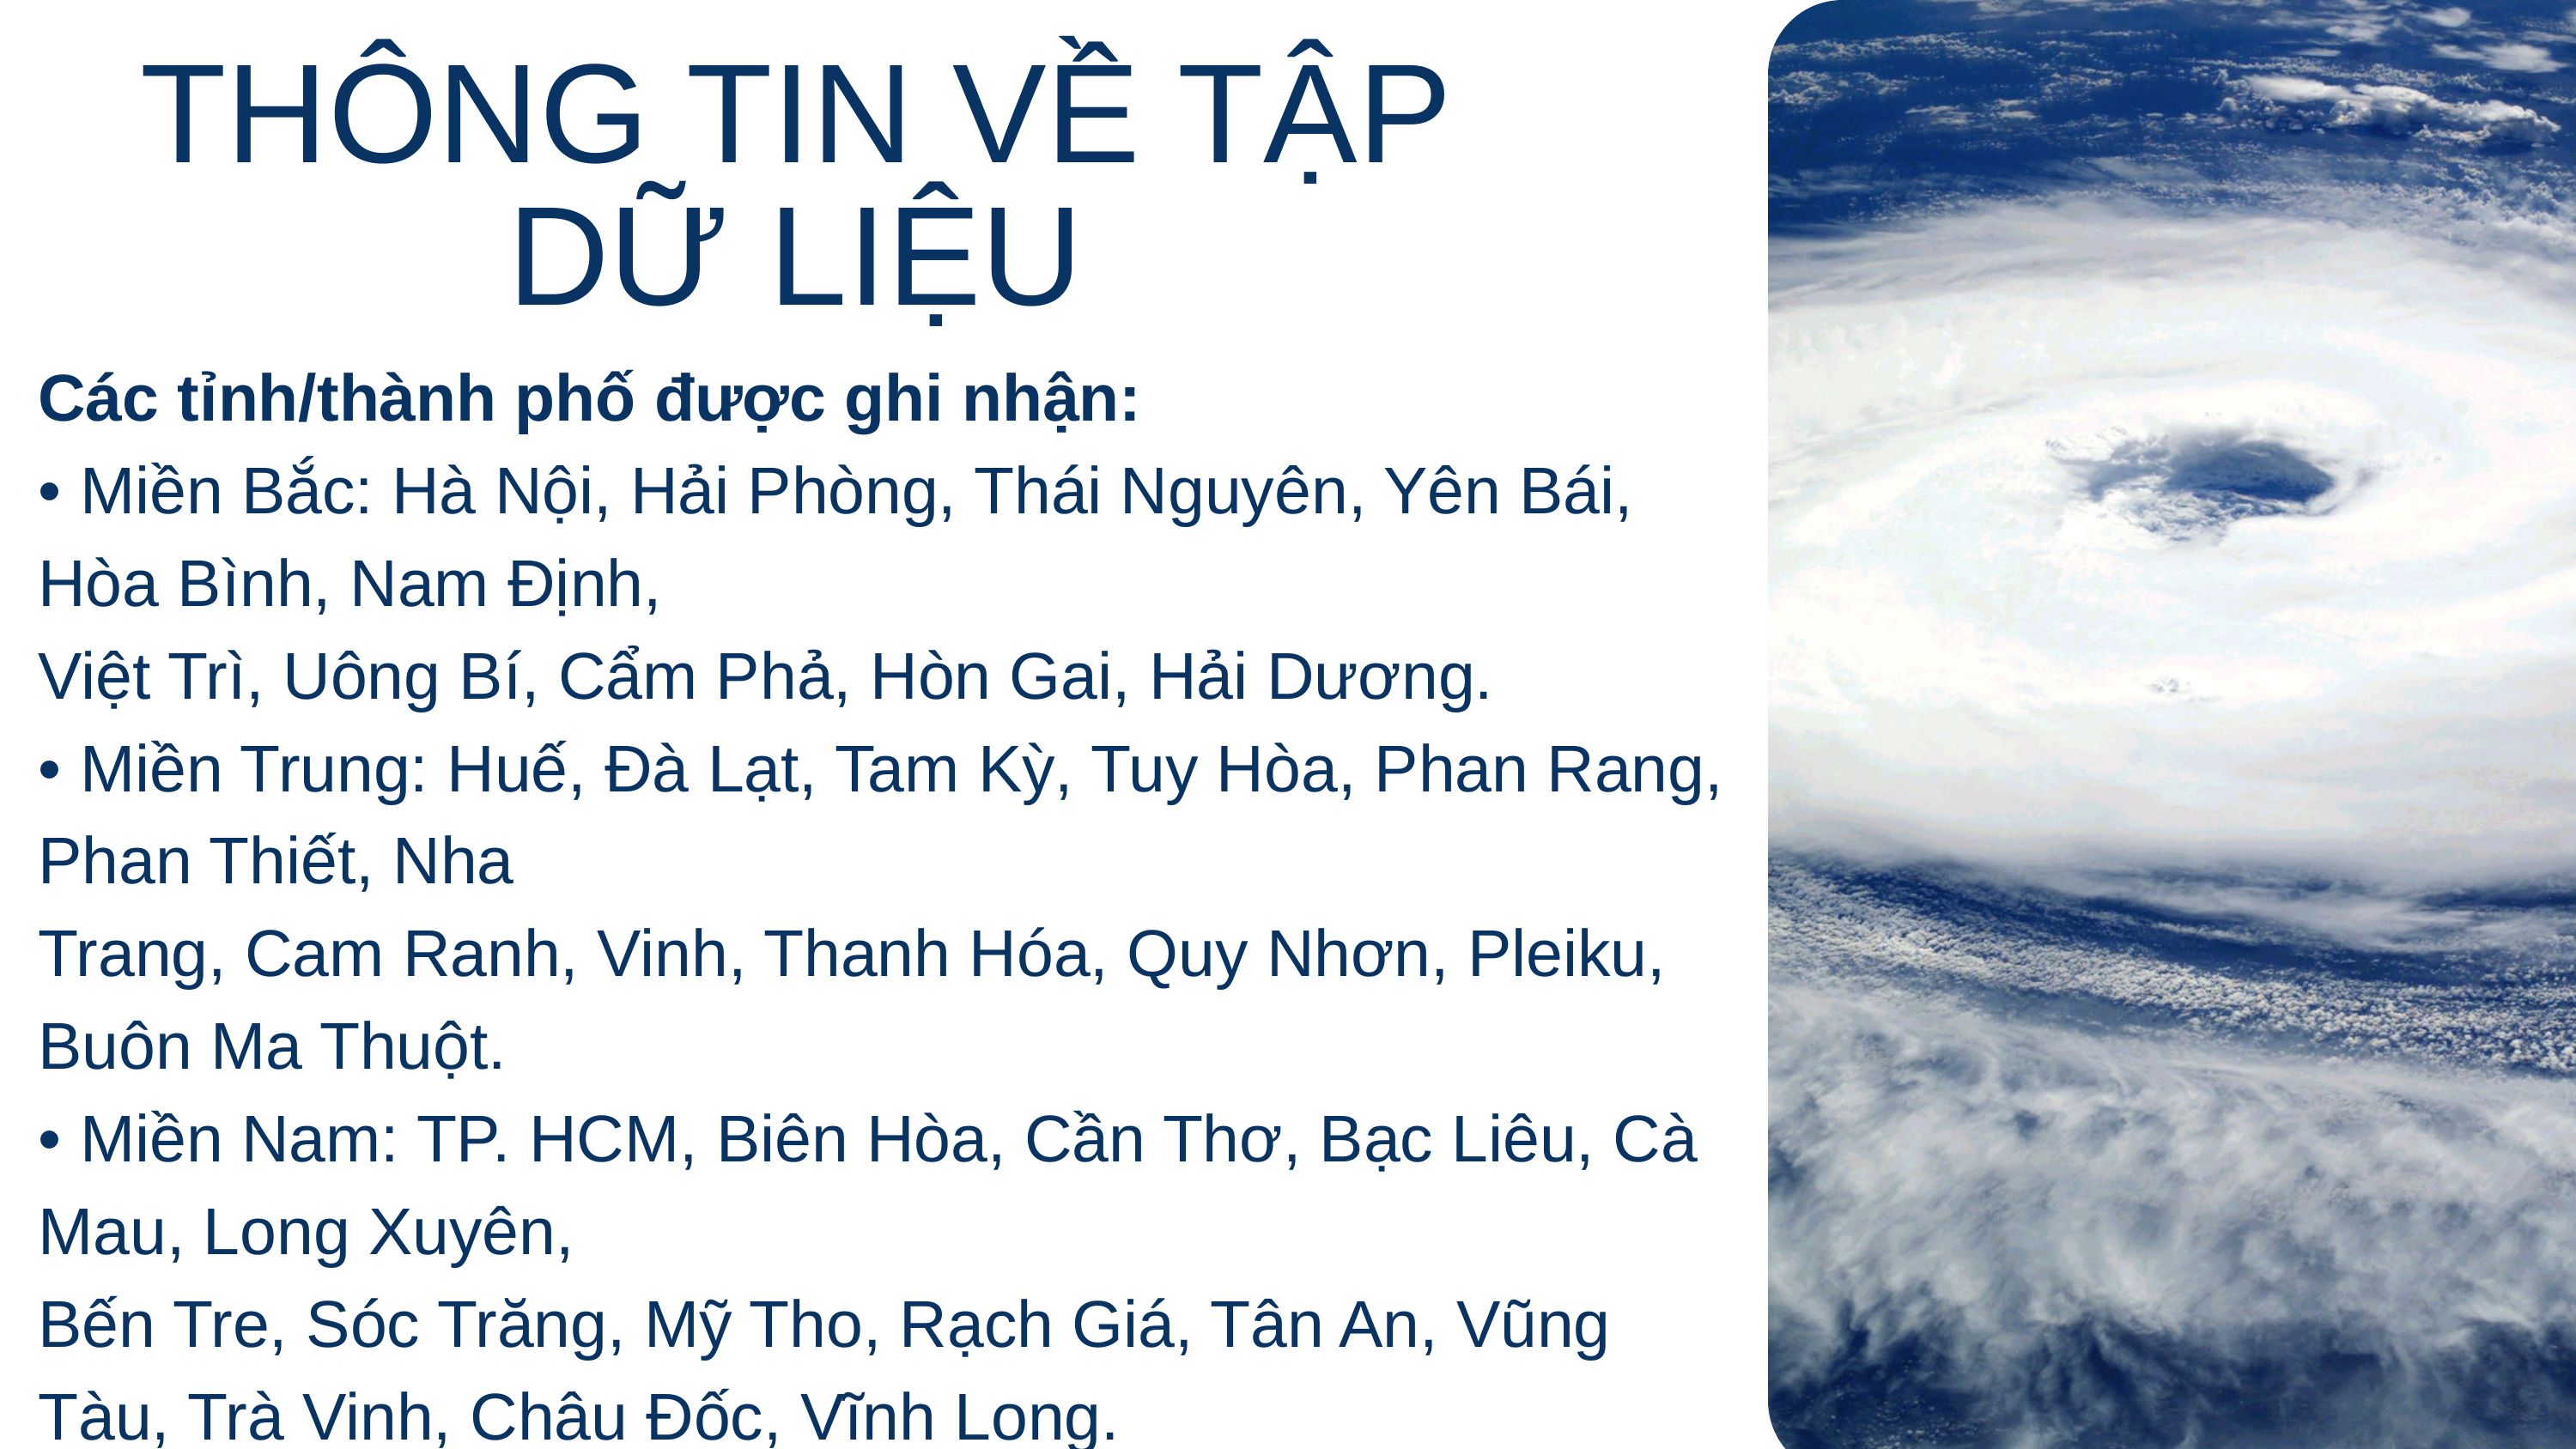

THÔNG TIN VỀ TẬP DỮ LIỆU
Các tỉnh/thành phố được ghi nhận:
• Miền Bắc: Hà Nội, Hải Phòng, Thái Nguyên, Yên Bái, Hòa Bình, Nam Định,
Việt Trì, Uông Bí, Cẩm Phả, Hòn Gai, Hải Dương.
• Miền Trung: Huế, Đà Lạt, Tam Kỳ, Tuy Hòa, Phan Rang, Phan Thiết, Nha
Trang, Cam Ranh, Vinh, Thanh Hóa, Quy Nhơn, Pleiku, Buôn Ma Thuột.
• Miền Nam: TP. HCM, Biên Hòa, Cần Thơ, Bạc Liêu, Cà Mau, Long Xuyên,
Bến Tre, Sóc Trăng, Mỹ Tho, Rạch Giá, Tân An, Vũng Tàu, Trà Vinh, Châu Đốc, Vĩnh Long.